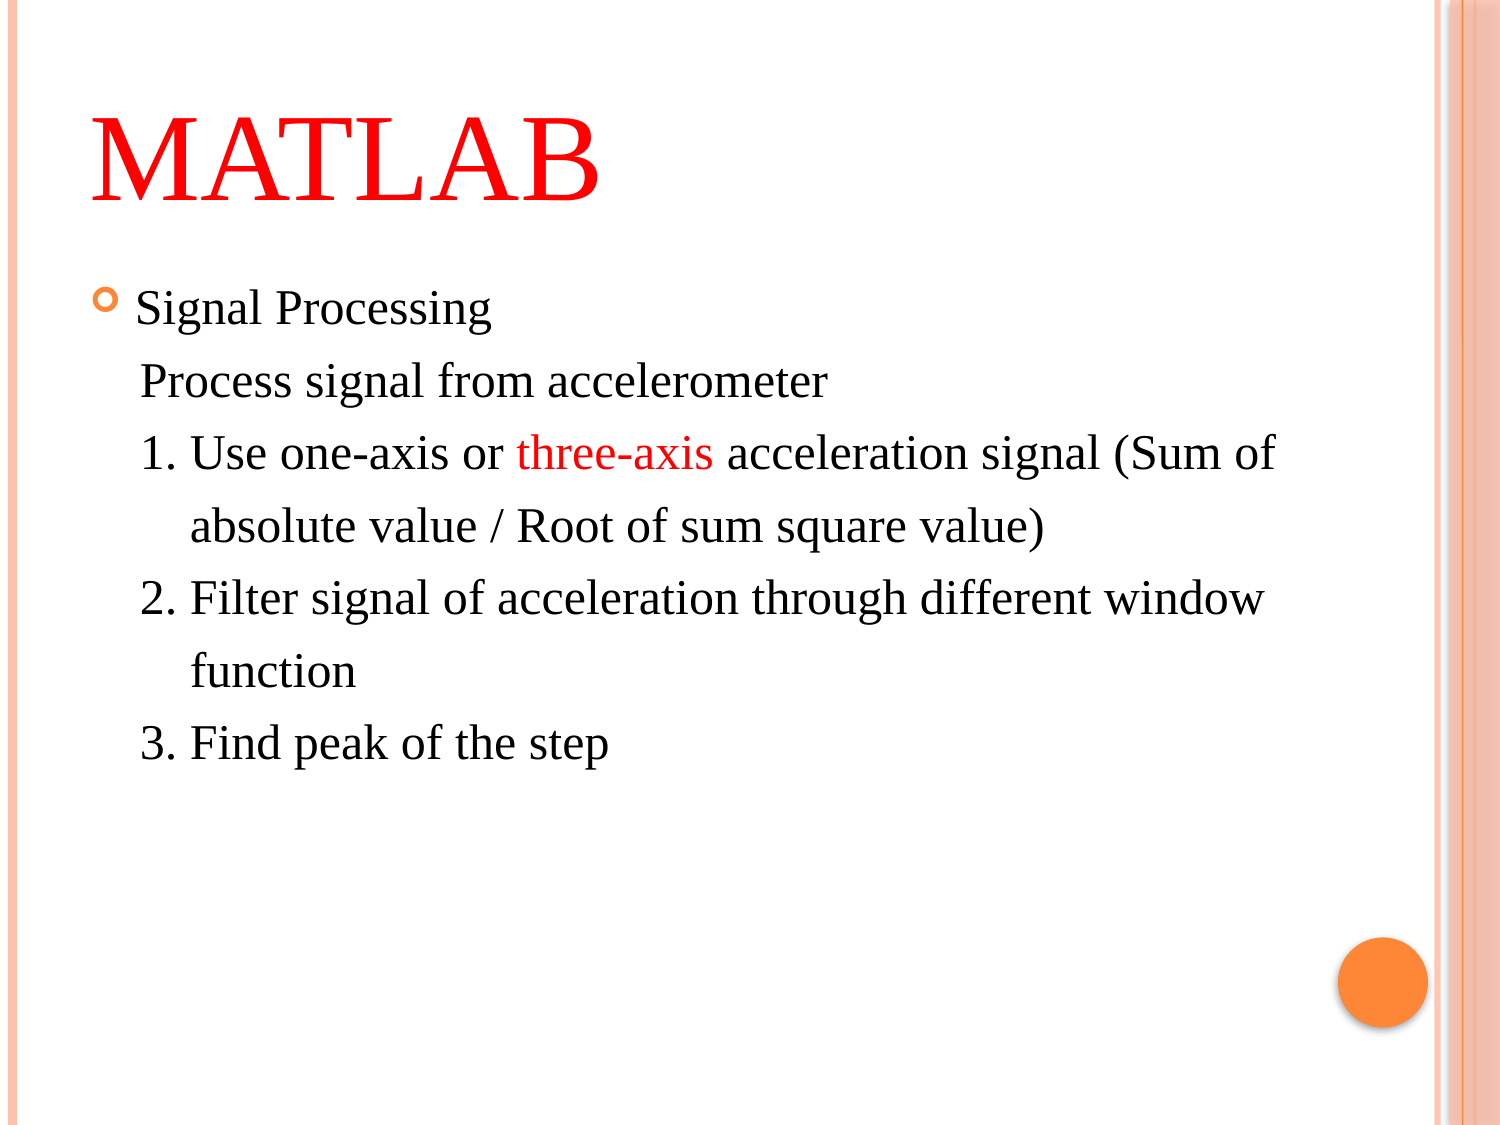

# Matlab
Signal Processing
    Process signal from accelerometer
    1. Use one-axis or three-axis acceleration signal (Sum of
        absolute value / Root of sum square value)
    2. Filter signal of acceleration through different window
        function
    3. Find peak of the step